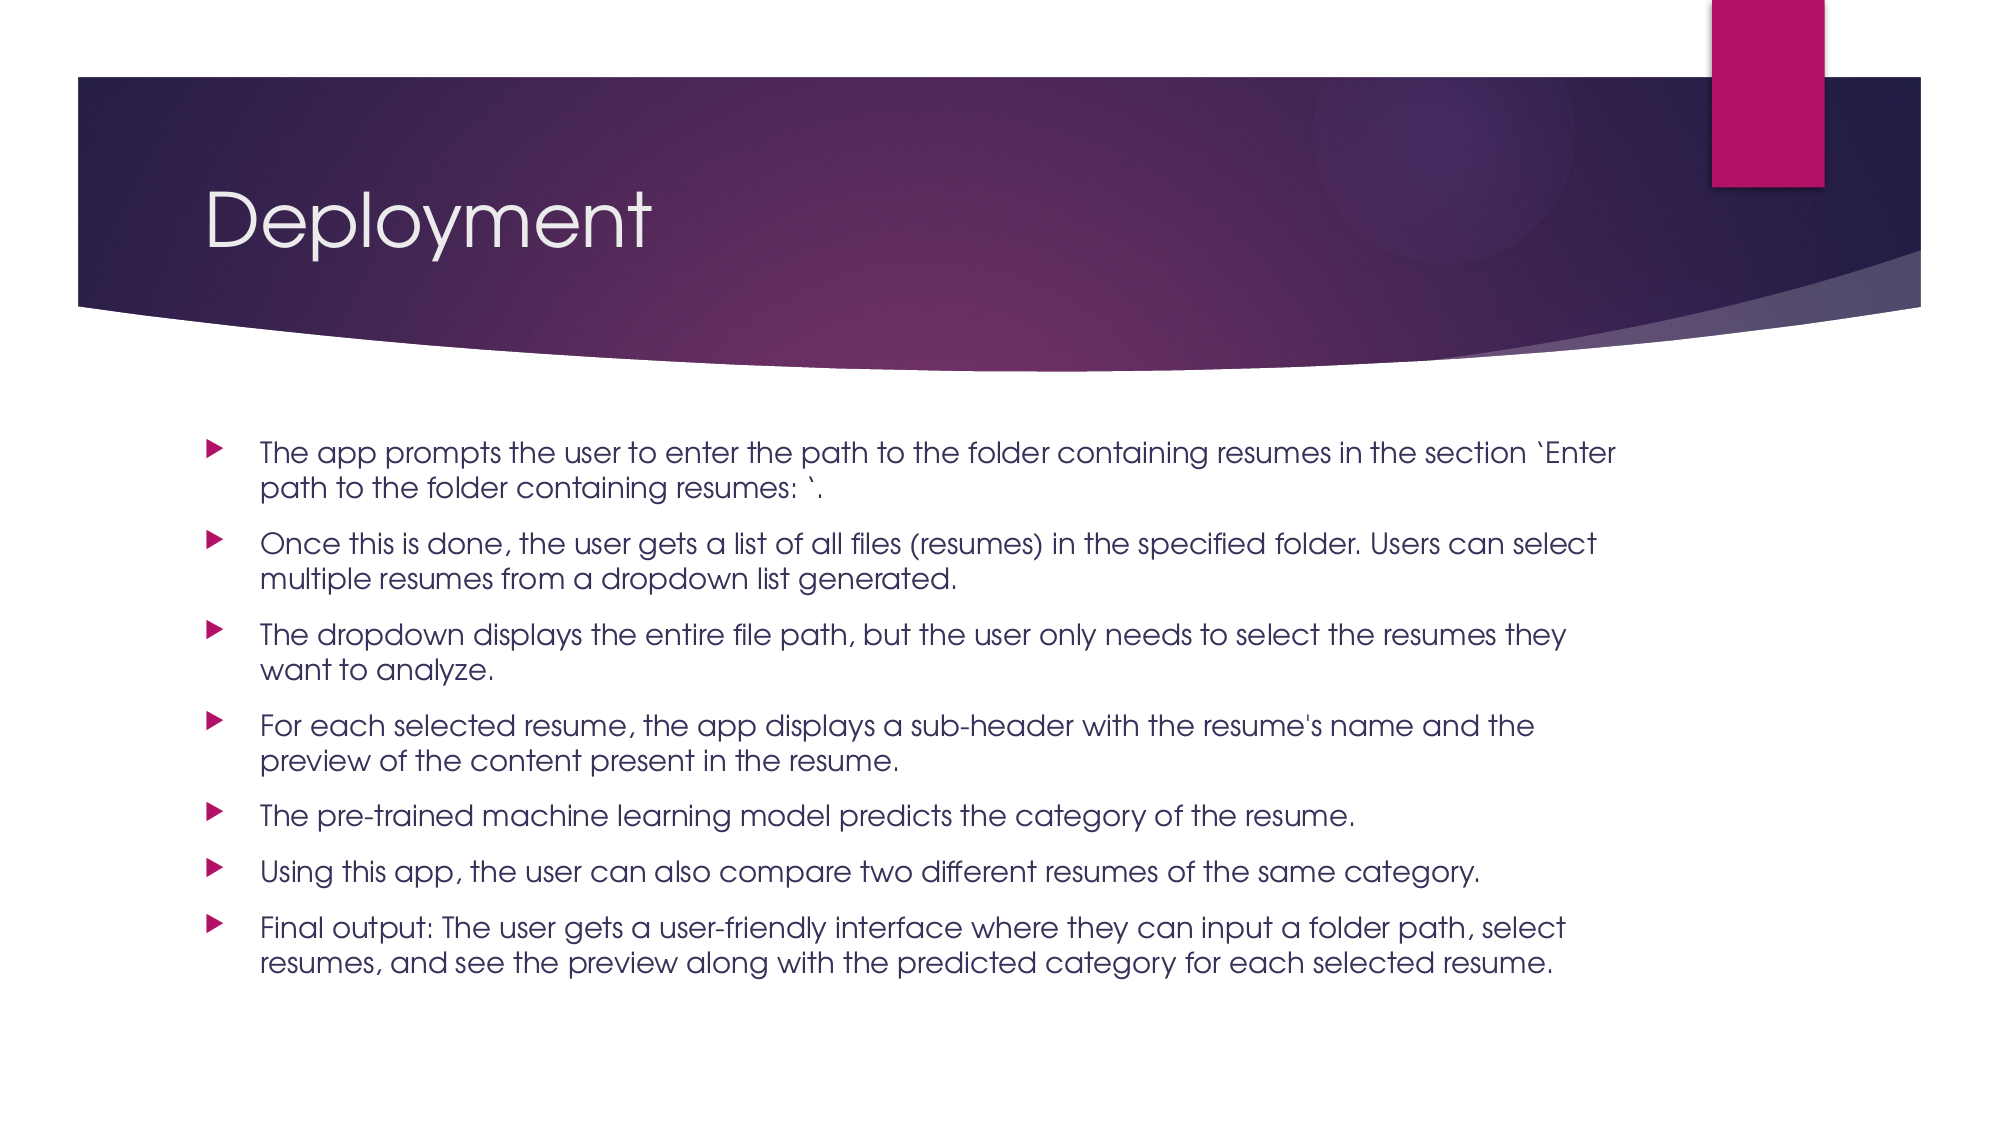

# Deployment
The app prompts the user to enter the path to the folder containing resumes in the section ‘Enter path to the folder containing resumes: ‘.
Once this is done, the user gets a list of all files (resumes) in the specified folder. Users can select multiple resumes from a dropdown list generated.
The dropdown displays the entire file path, but the user only needs to select the resumes they want to analyze.
For each selected resume, the app displays a sub-header with the resume's name and the preview of the content present in the resume.
The pre-trained machine learning model predicts the category of the resume.
Using this app, the user can also compare two different resumes of the same category.
Final output: The user gets a user-friendly interface where they can input a folder path, select resumes, and see the preview along with the predicted category for each selected resume.